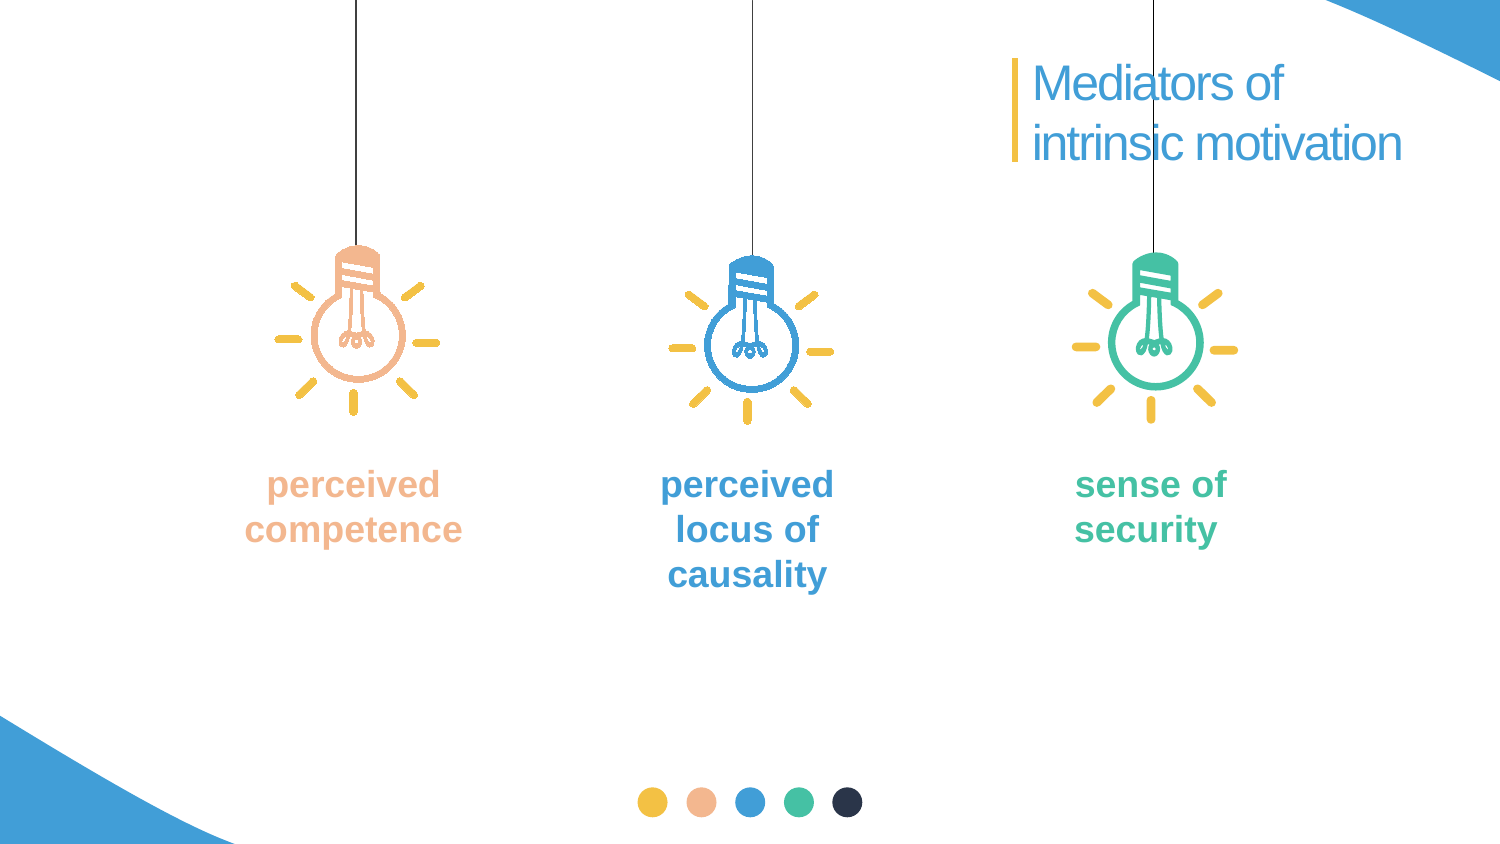

Mediators of intrinsic motivation

sense of security
perceived competence
perceived locus of causality